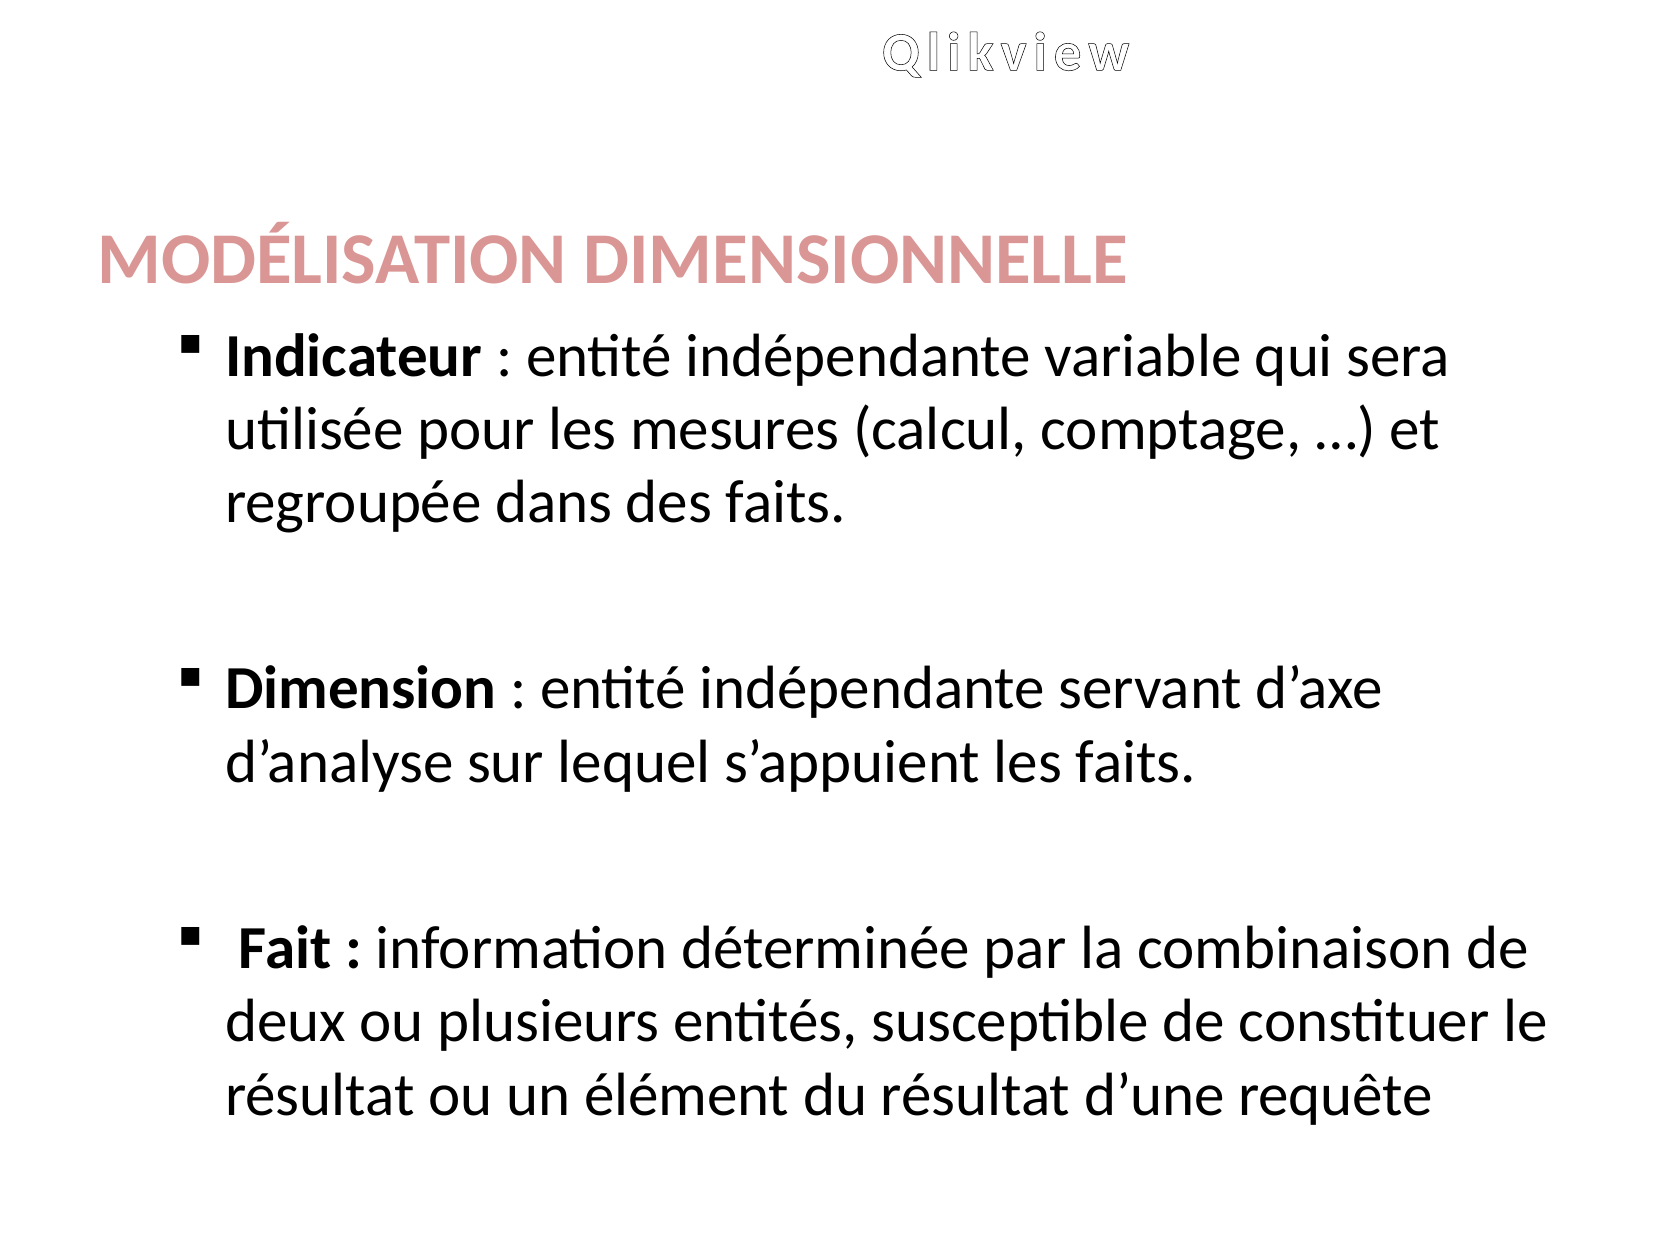

# Qlikview
Modélisation dimensionnelle
Indicateur : entité indépendante variable qui sera utilisée pour les mesures (calcul, comptage, …) et regroupée dans des faits.

Dimension : entité indépendante servant d’axe d’analyse sur lequel s’appuient les faits.

 Fait : information déterminée par la combinaison de deux ou plusieurs entités, susceptible de constituer le résultat ou un élément du résultat d’une requête